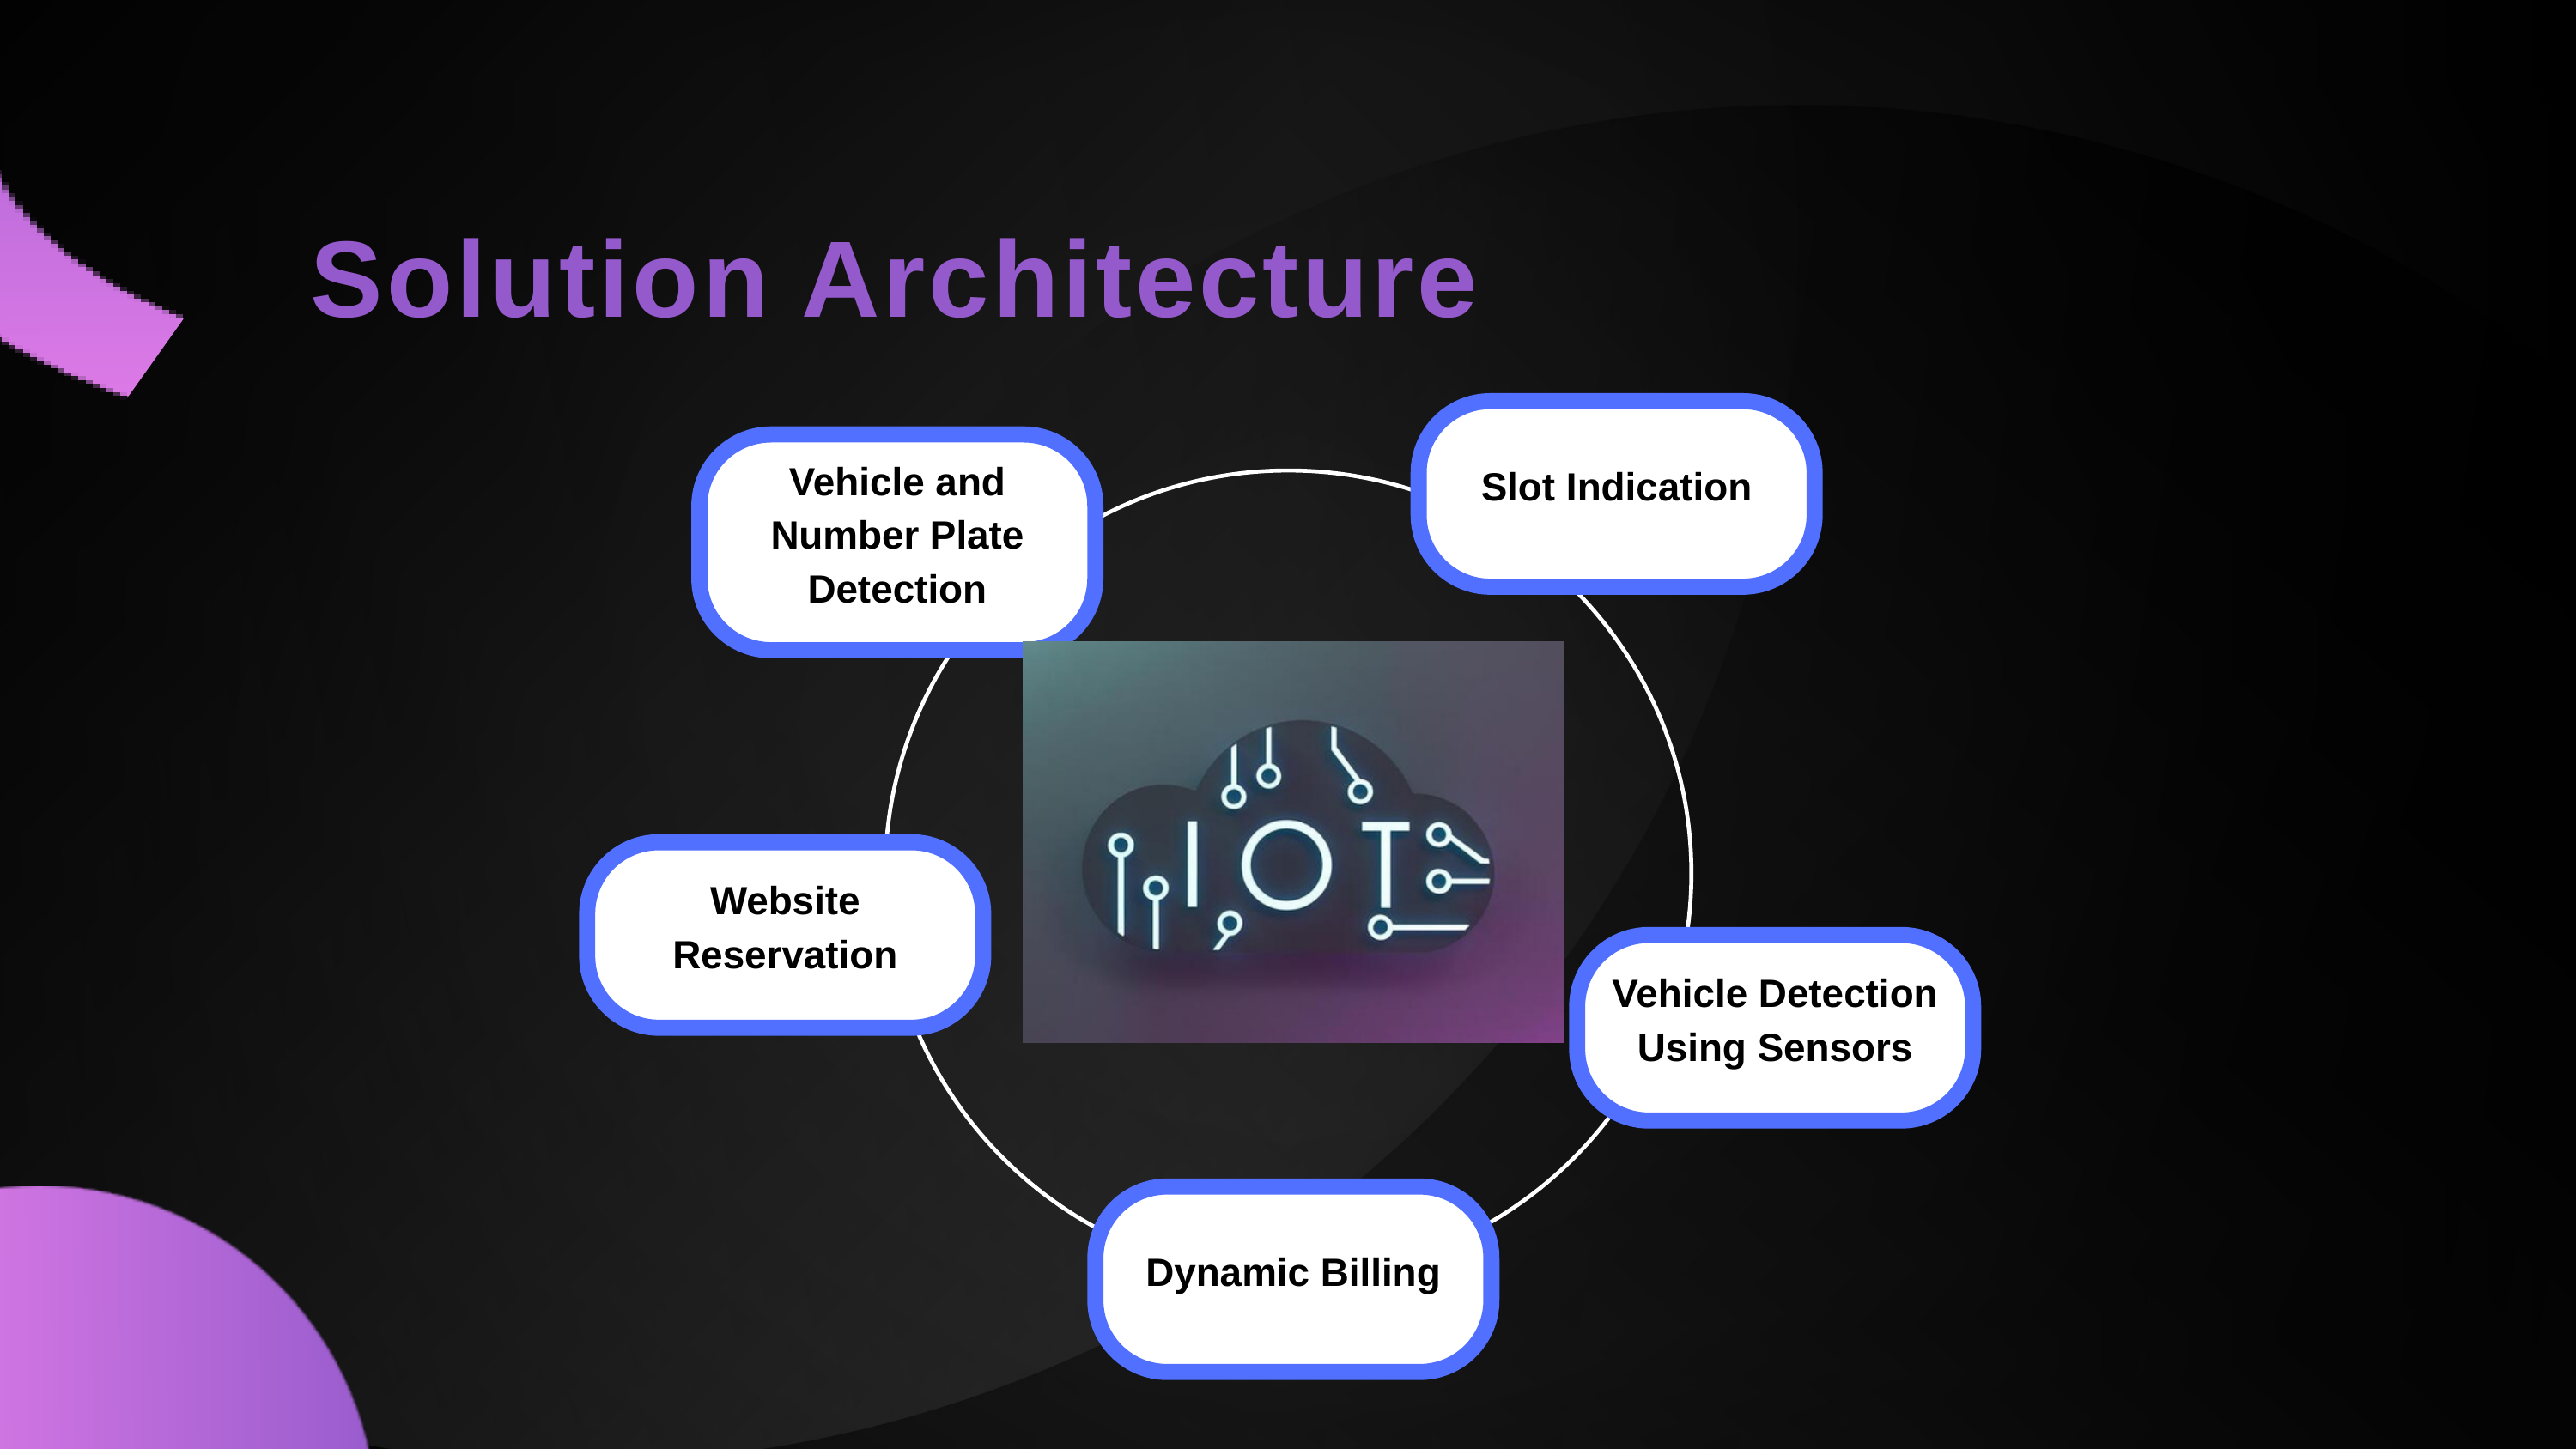

Solution Architecture

Slot Indication

Vehicle and Number Plate Detection

Website Reservation

Vehicle Detection Using Sensors

Dynamic Billing